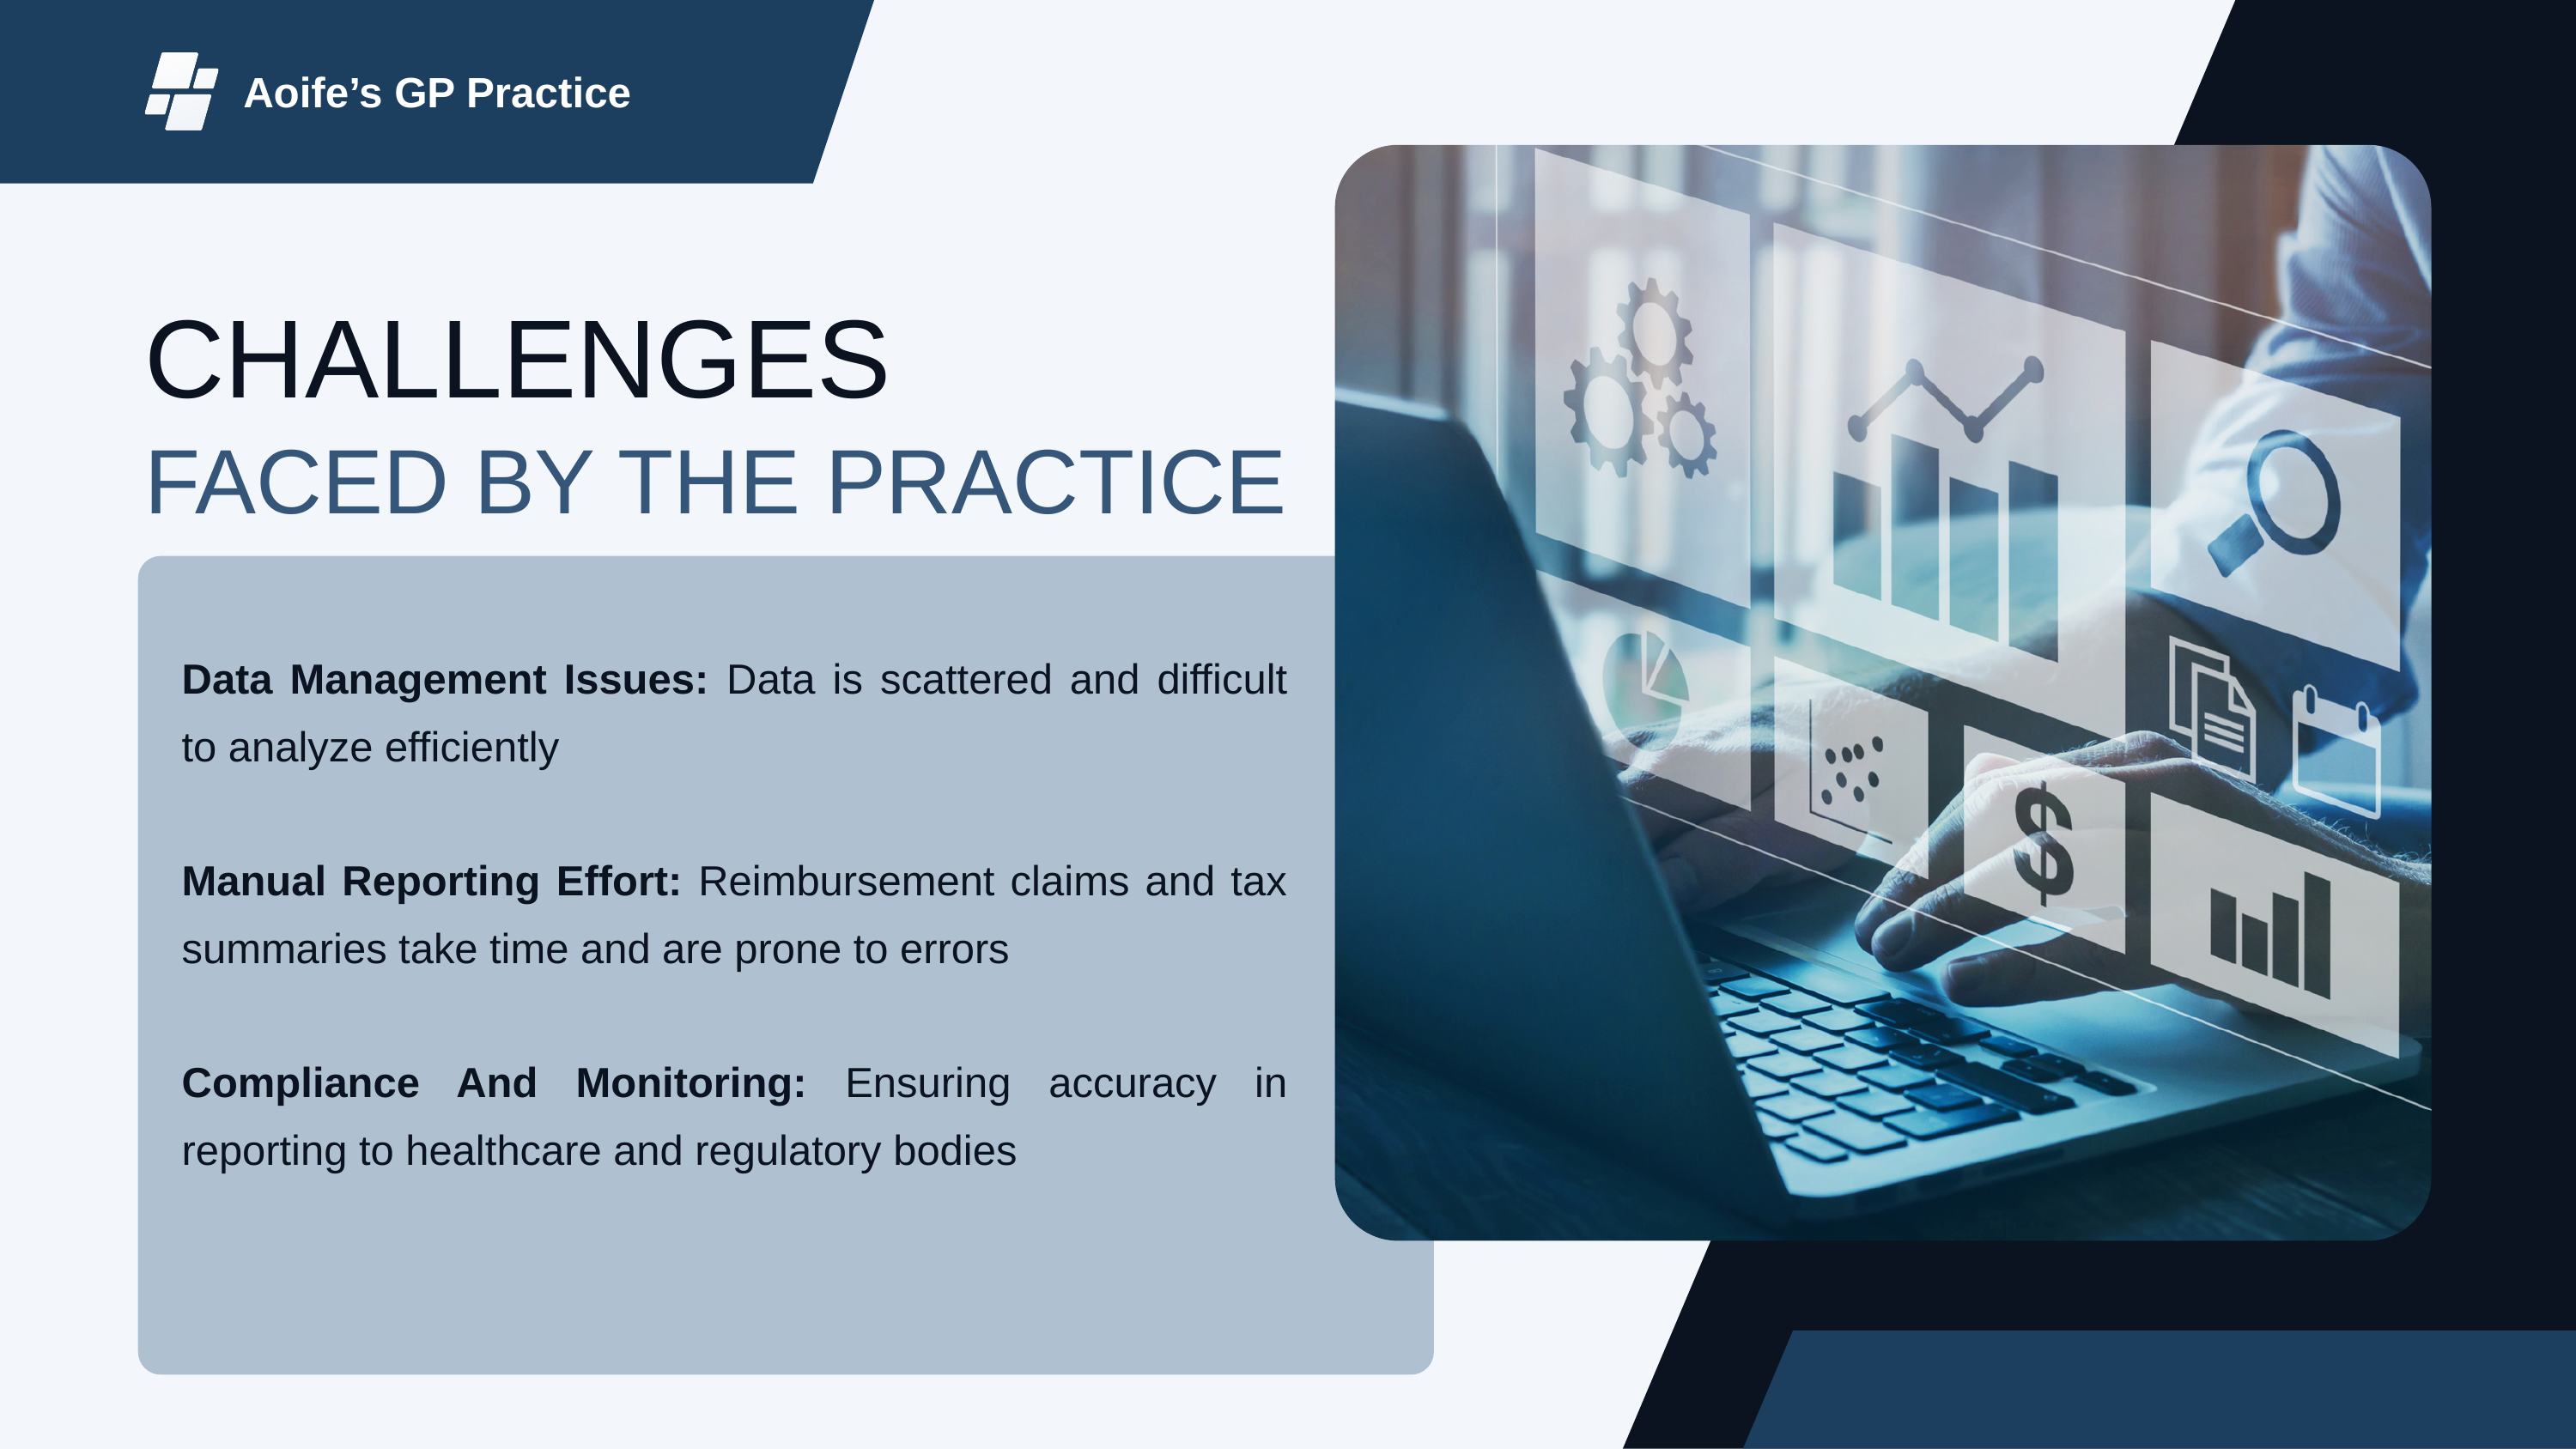

Aoife’s GP Practice

CHALLENGES
FACED BY THE PRACTICE

Data Management Issues: Data is scattered and difficult to analyze efficiently

Manual Reporting Effort: Reimbursement claims and tax summaries take time and are prone to errors

Compliance And Monitoring: Ensuring accuracy in reporting to healthcare and regulatory bodies